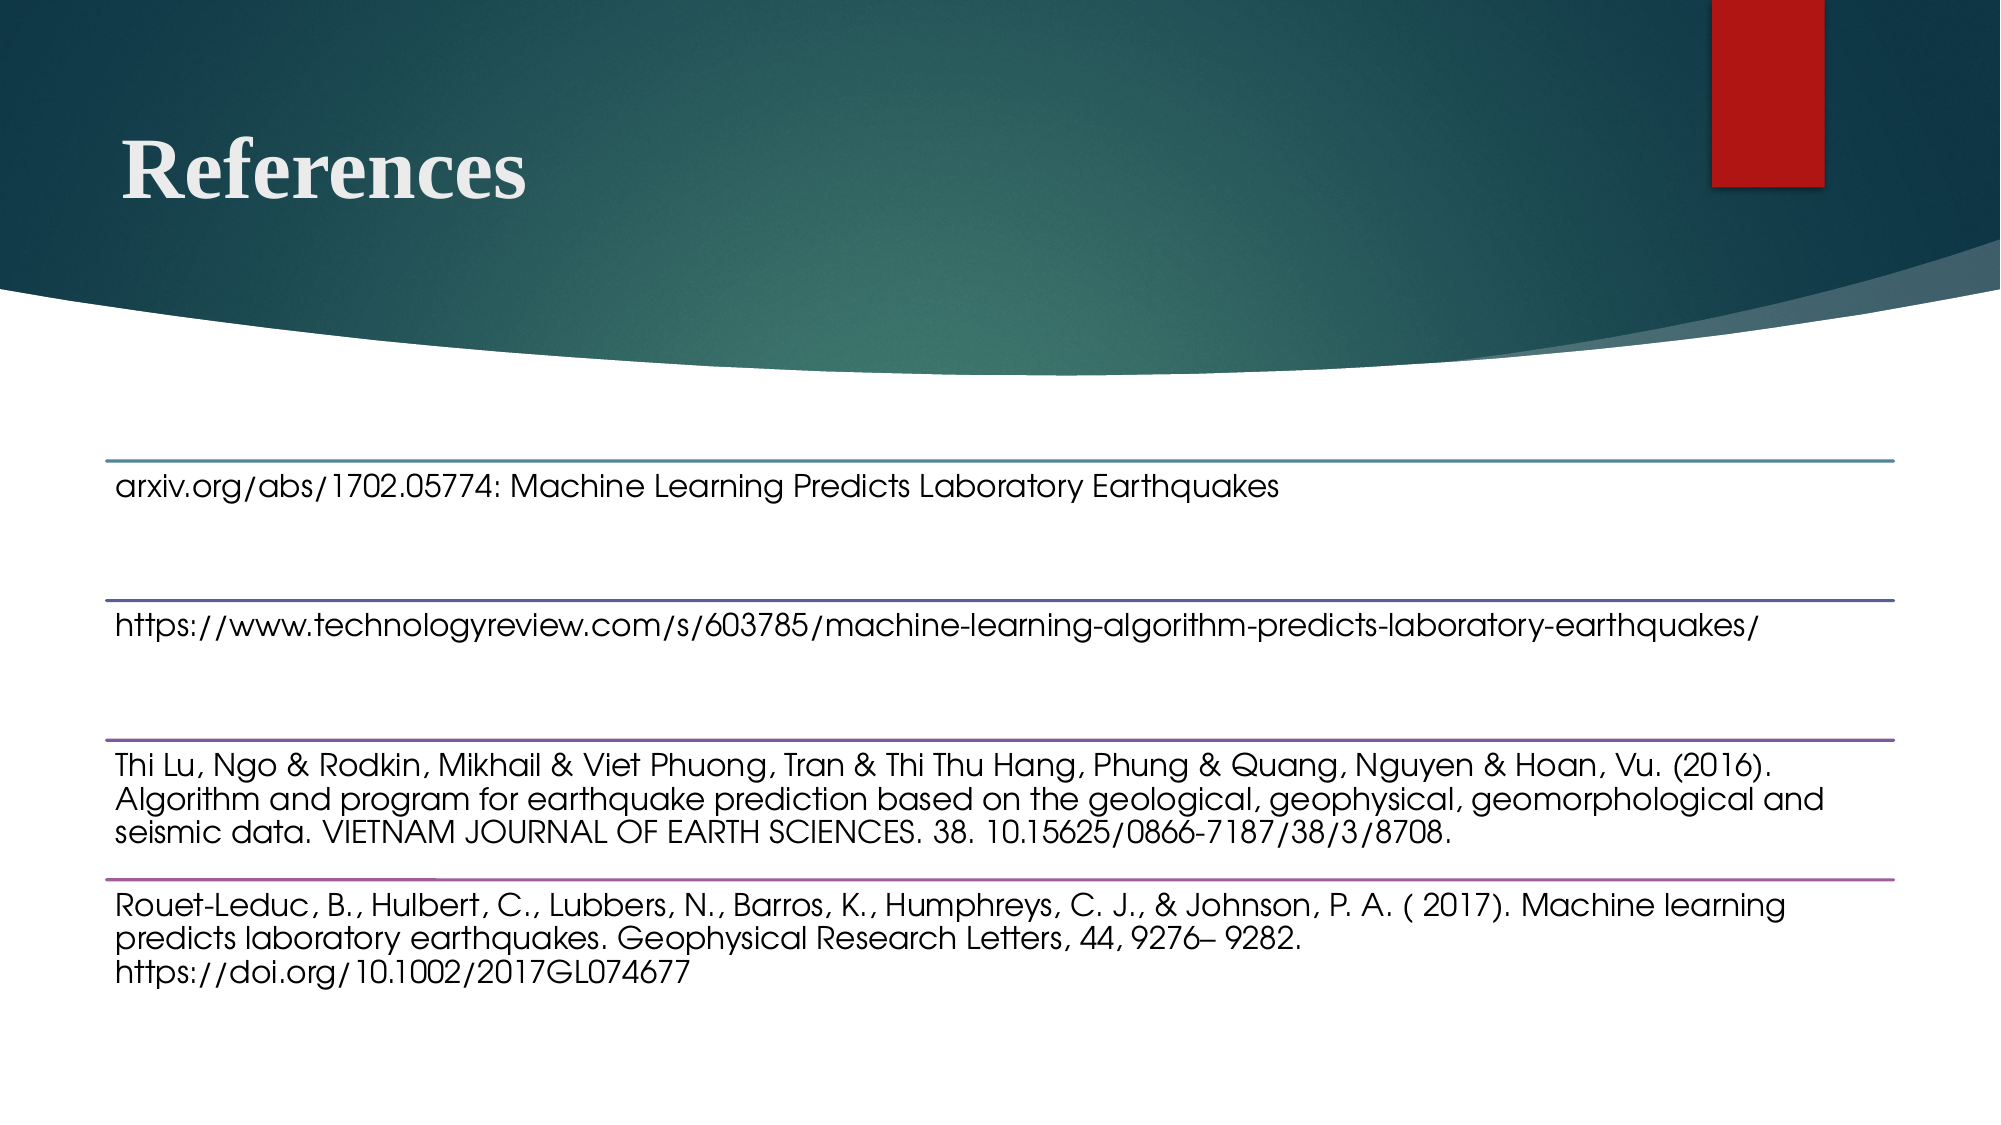

# References

arxiv.org/abs/1702.05774: Machine Learning Predicts Laboratory Earthquakes
https://www.technologyreview.com/s/603785/machine-learning-algorithm-predicts-laboratory-earthquakes/
Thi Lu, Ngo & Rodkin, Mikhail & Viet Phuong, Tran & Thi Thu Hang, Phung & Quang, Nguyen & Hoan, Vu. (2016). Algorithm and program for earthquake prediction based on the geological, geophysical, geomorphological and seismic data. VIETNAM JOURNAL OF EARTH SCIENCES. 38. 10.15625/0866-7187/38/3/8708.
Rouet‐Leduc, B., Hulbert, C., Lubbers, N., Barros, K., Humphreys, C. J., & Johnson, P. A. ( 2017). Machine learning predicts laboratory earthquakes. Geophysical Research Letters, 44, 9276– 9282. https://doi.org/10.1002/2017GL074677